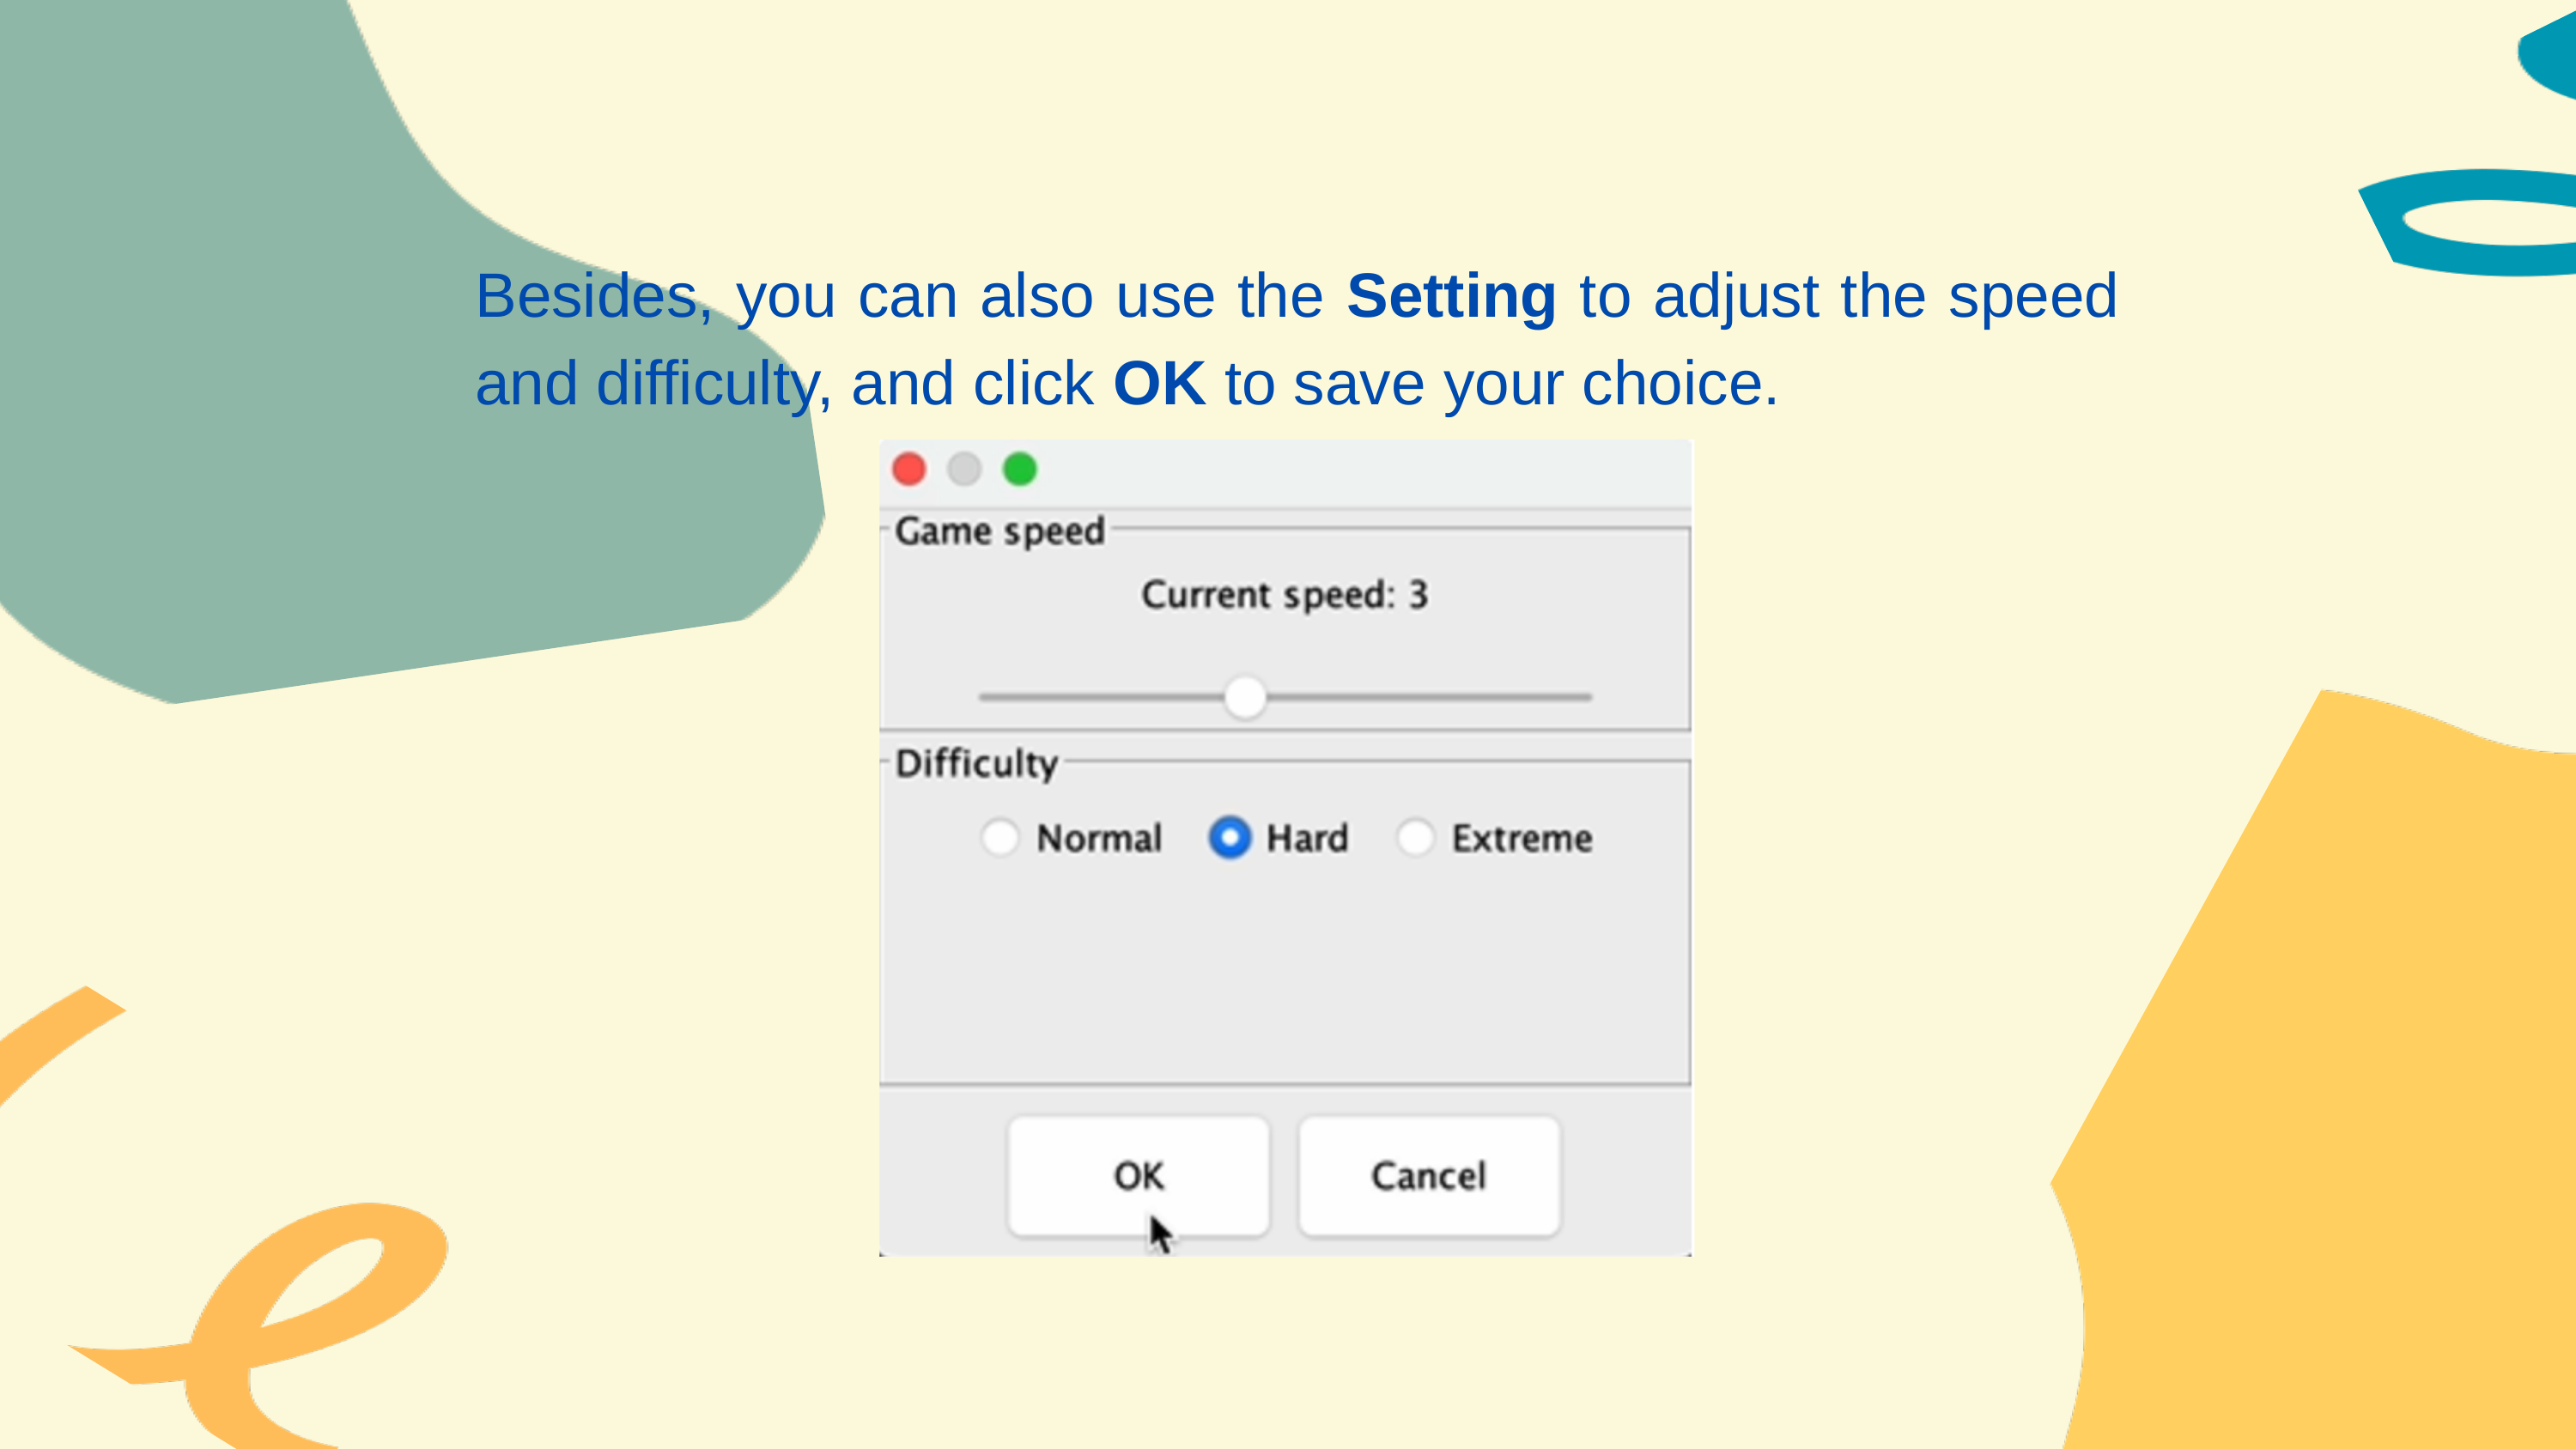

Besides, you can also use the Setting to adjust the speed and difficulty, and click OK to save your choice.